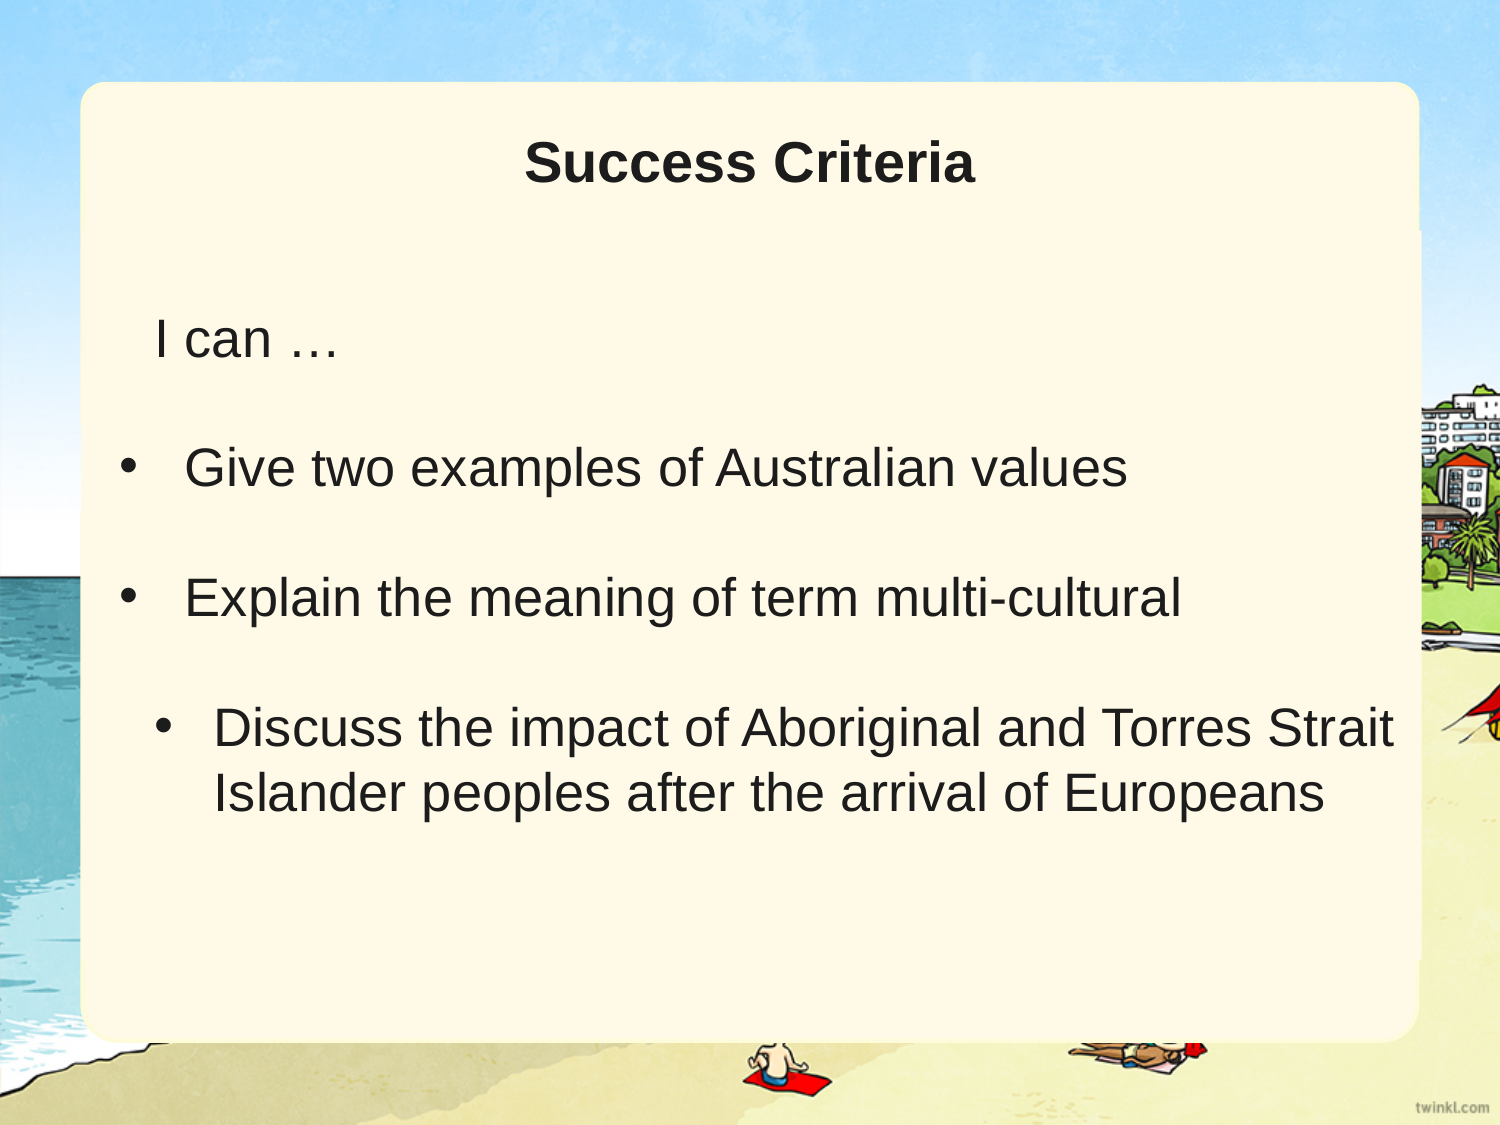

Success Criteria

I can …

  Give two examples of Australian values

  Explain the meaning of term multi-cultural

Discuss the impact of Aboriginal and Torres Strait Islander peoples after the arrival of Europeans

Different perspectives about Australia’s national identity, including Aboriginal and Torres Strait Islander perspectives and what it means to be Australian